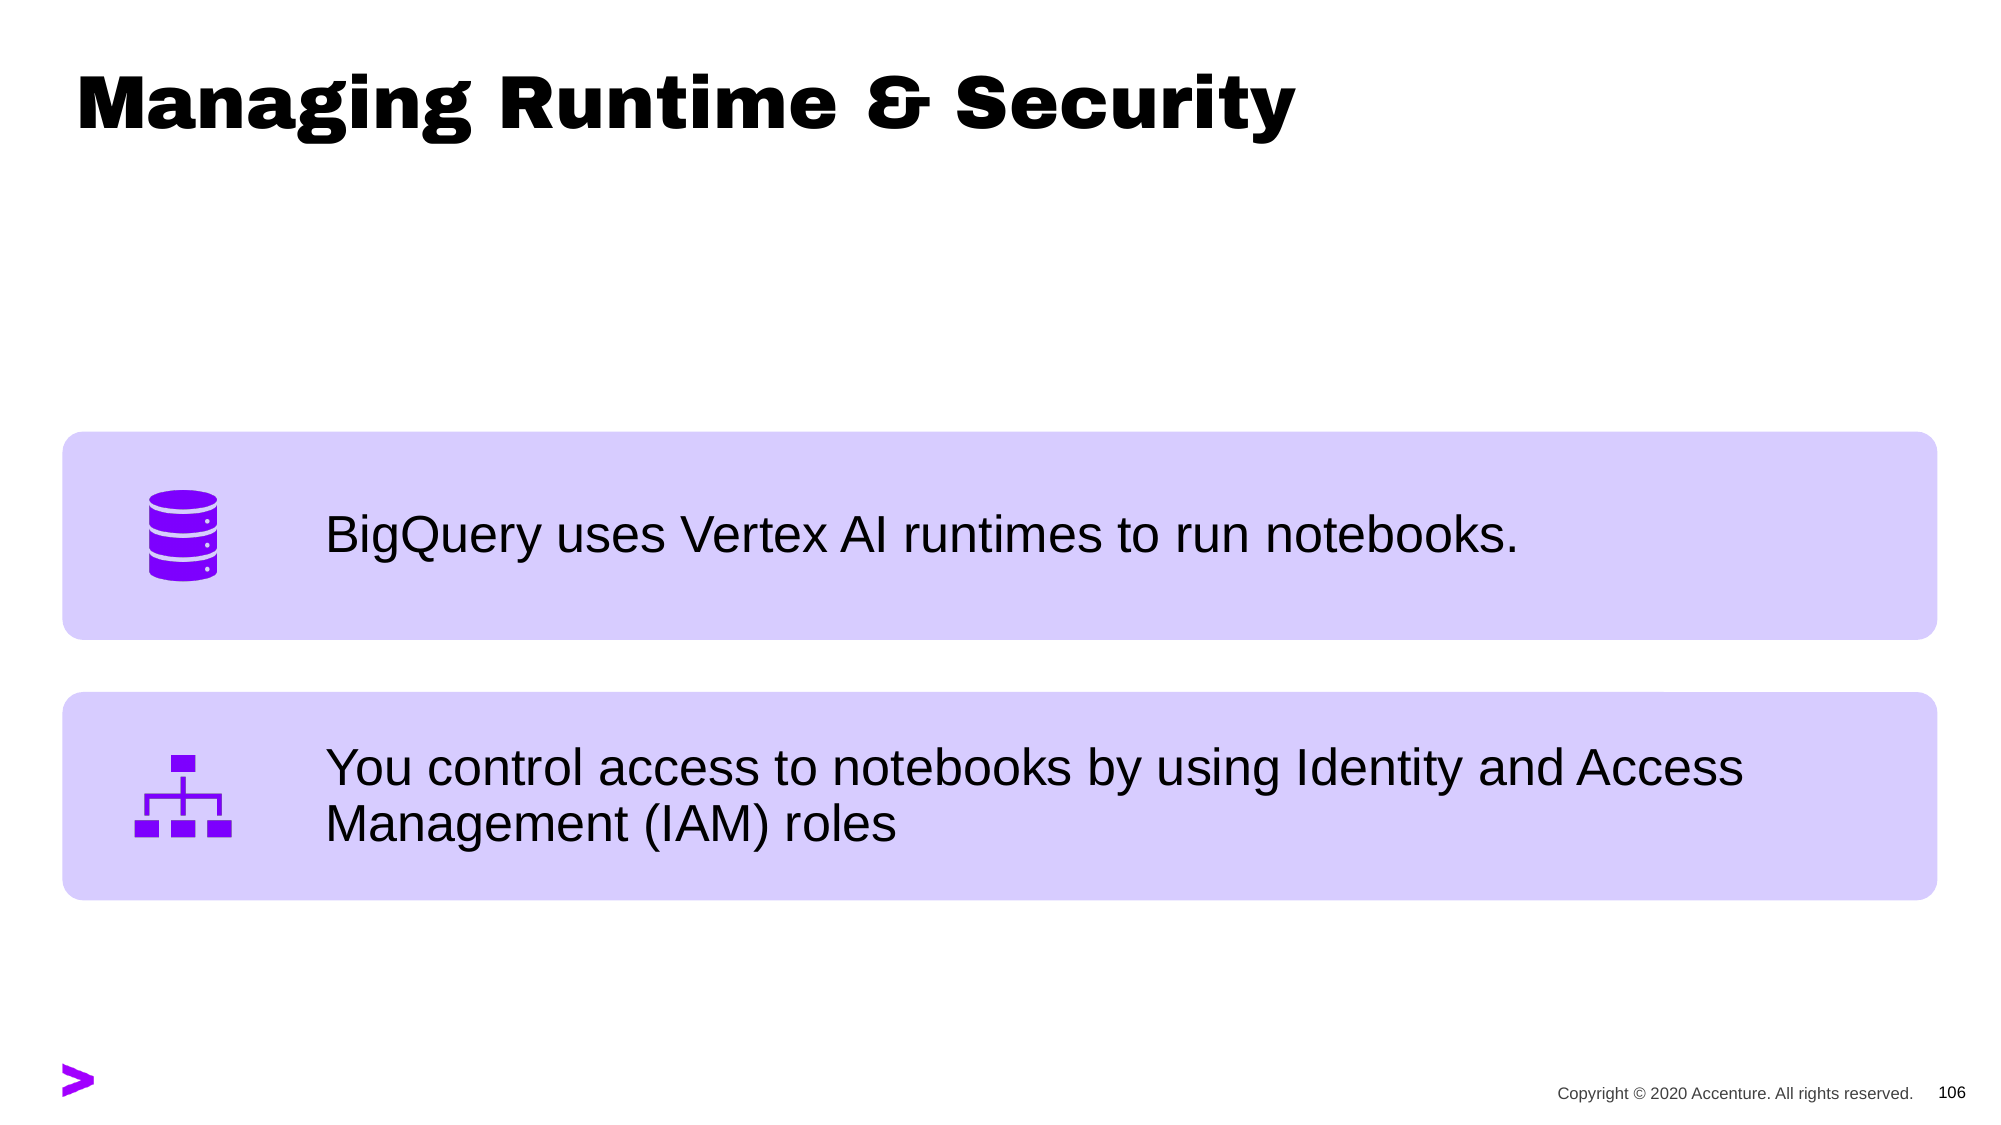

# Managing Runtime & Security

BigQuery uses Vertex AI runtimes to run notebooks.
You control access to notebooks by using Identity and Access Management (IAM) roles
106